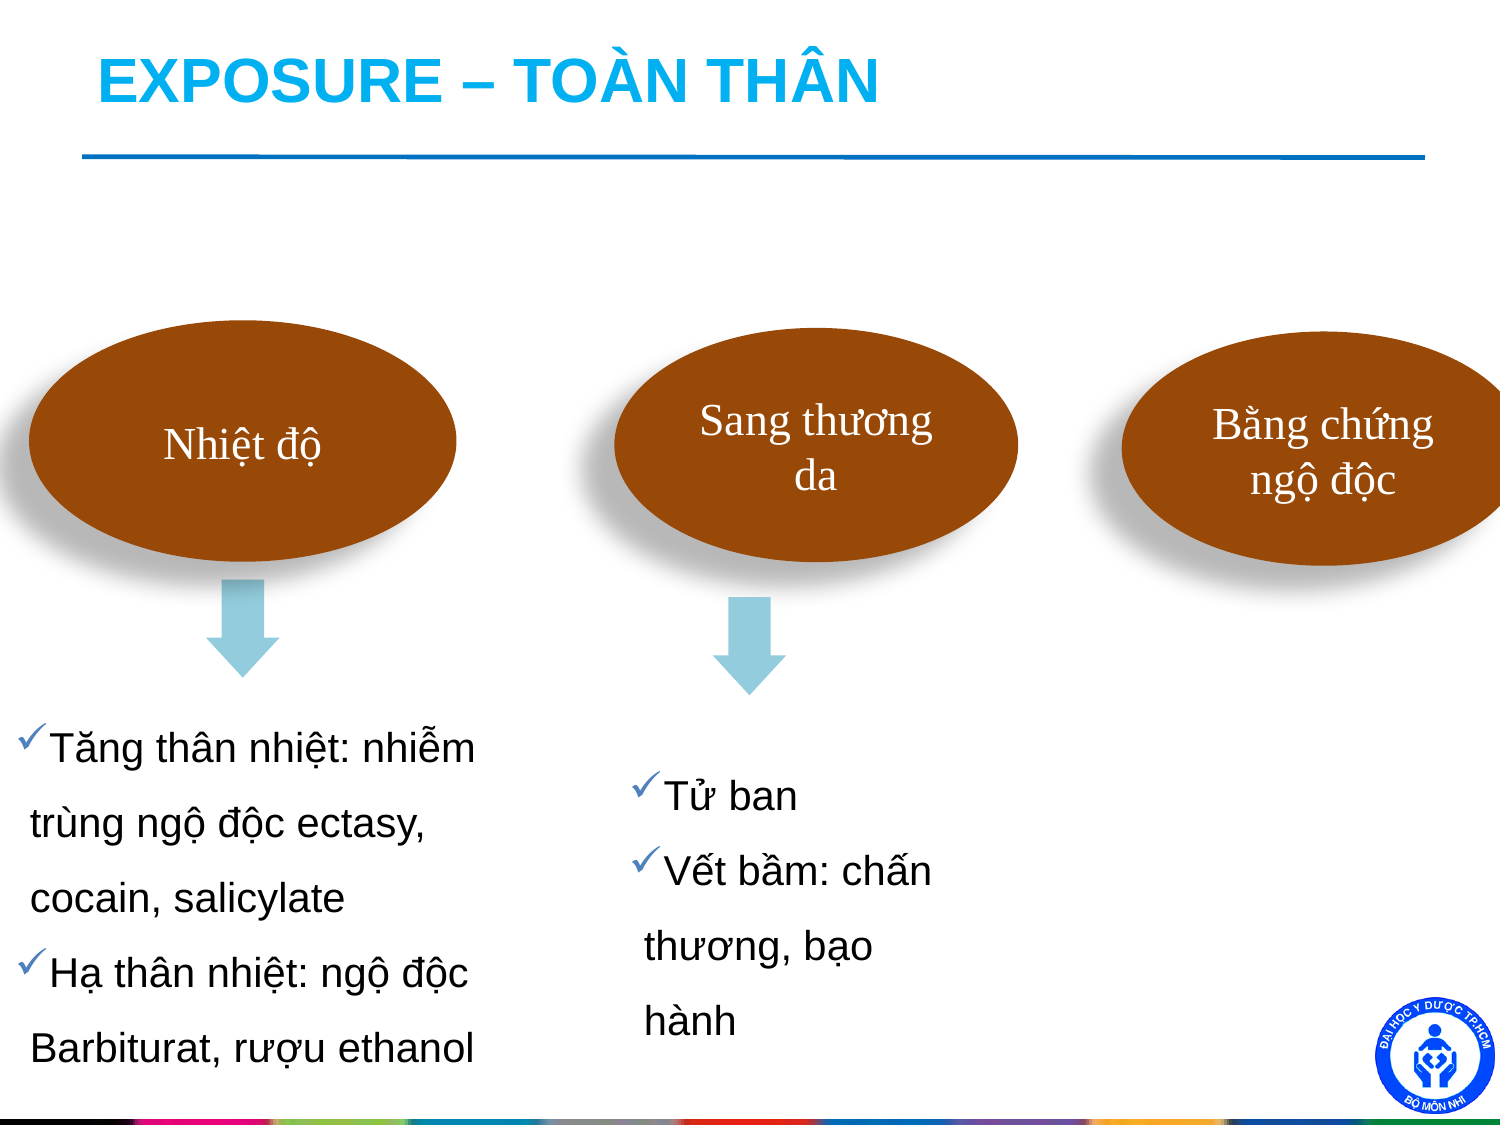

# EXPOSURE – TOÀN THÂN
Nhiệt độ
Sang thương da
Bằng chứng ngộ độc

Tăng thân nhiệt: nhiễm trùng ngộ độc ectasy, cocain, salicylate
Hạ thân nhiệt: ngộ độc Barbiturat, rượu ethanol
Tử ban
Vết bầm: chấn thương, bạo hành